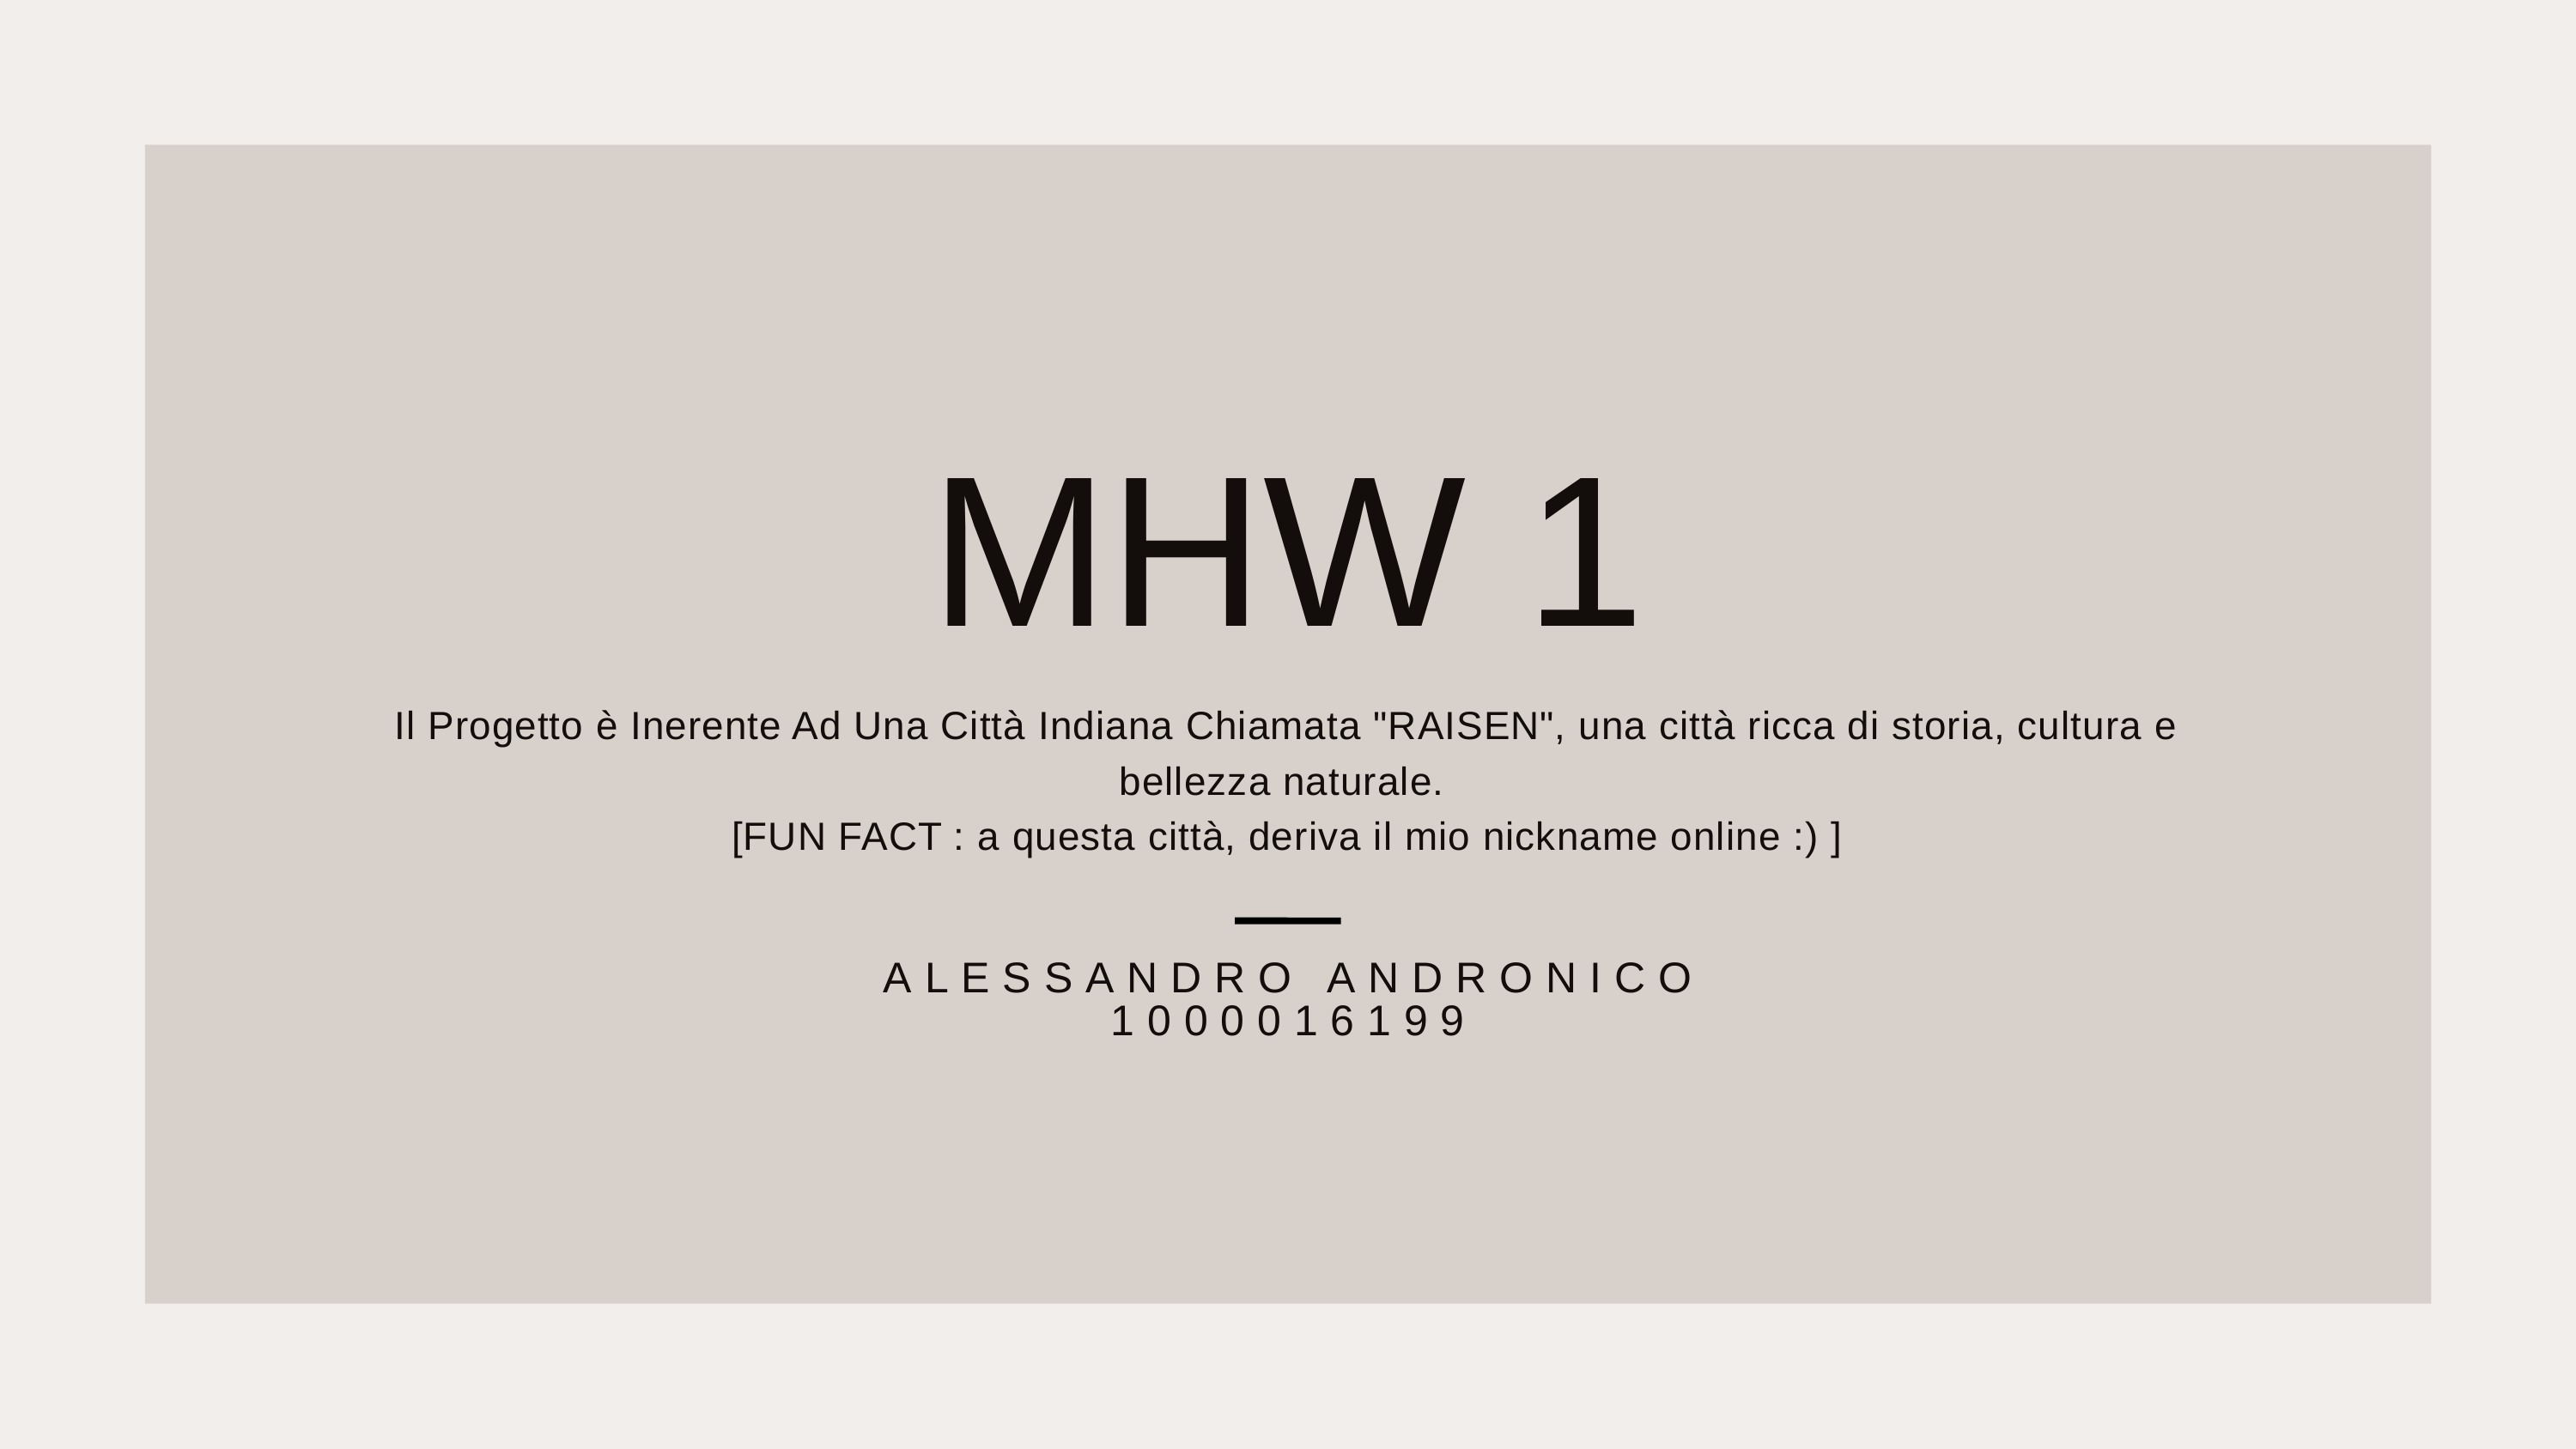

MHW 1
Il Progetto è Inerente Ad Una Città Indiana Chiamata "RAISEN", una città ricca di storia, cultura e bellezza naturale.
[FUN FACT : a questa città, deriva il mio nickname online :) ]

ALESSANDRO ANDRONICO
1000016199